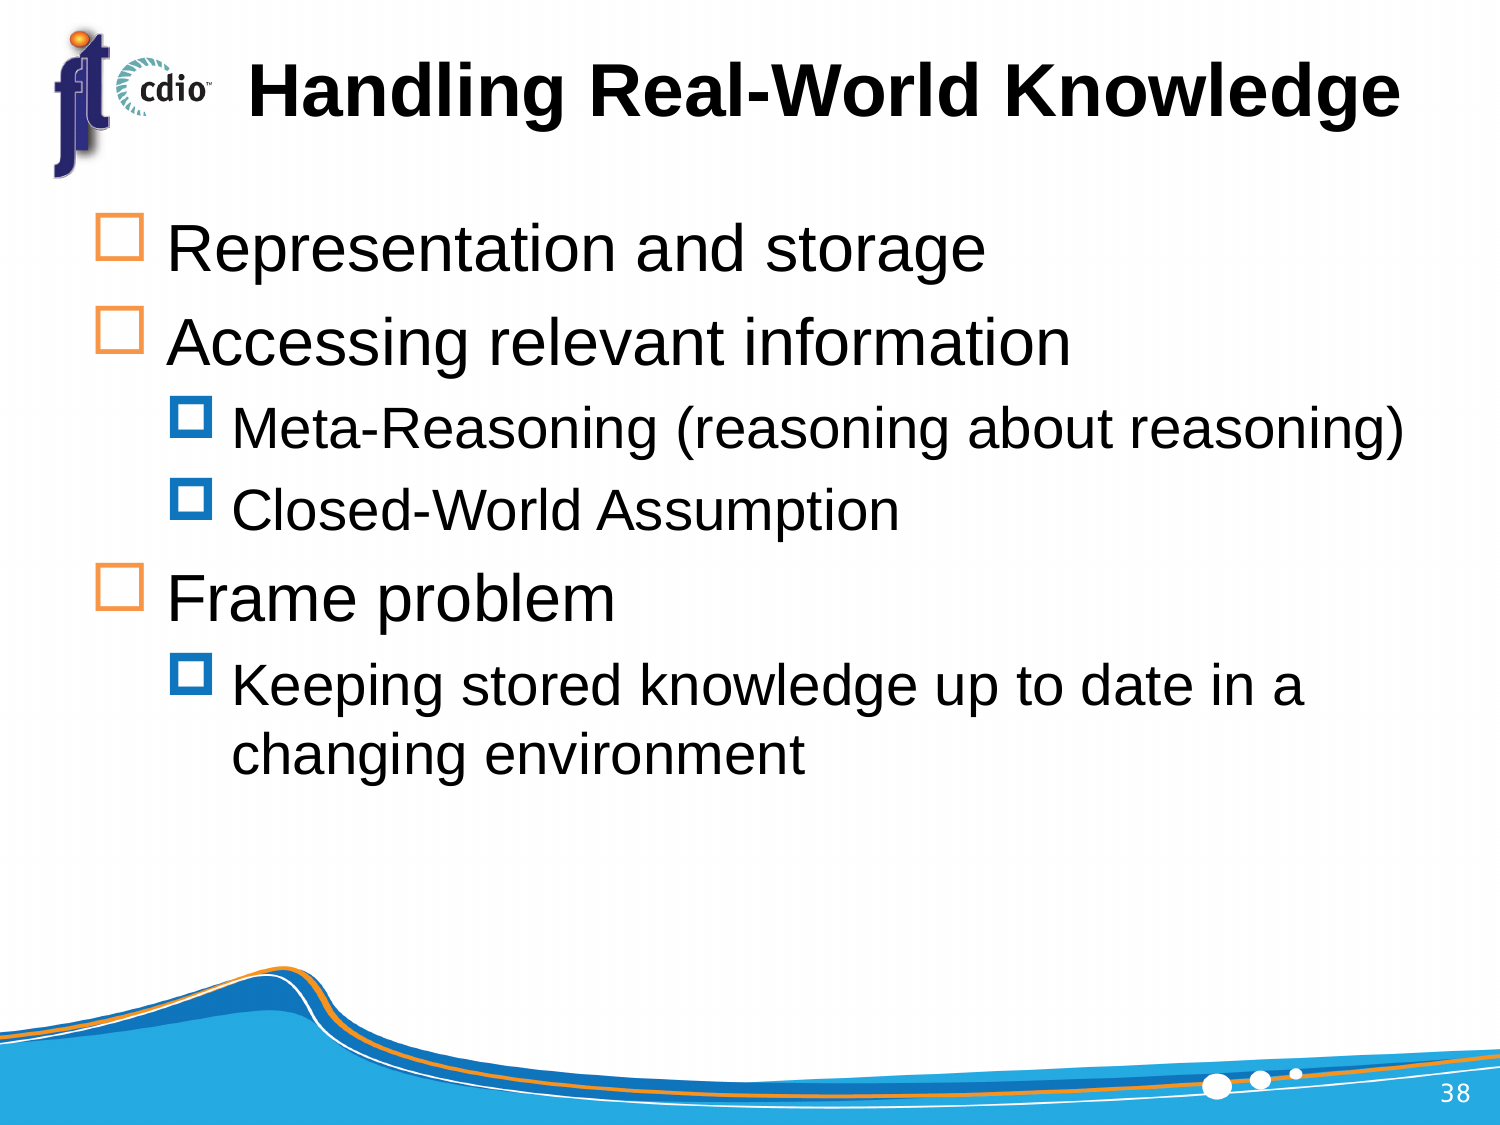

# Handling Real-World Knowledge
Representation and storage
Accessing relevant information
Meta-Reasoning (reasoning about reasoning)
Closed-World Assumption
Frame problem
Keeping stored knowledge up to date in a changing environment
38